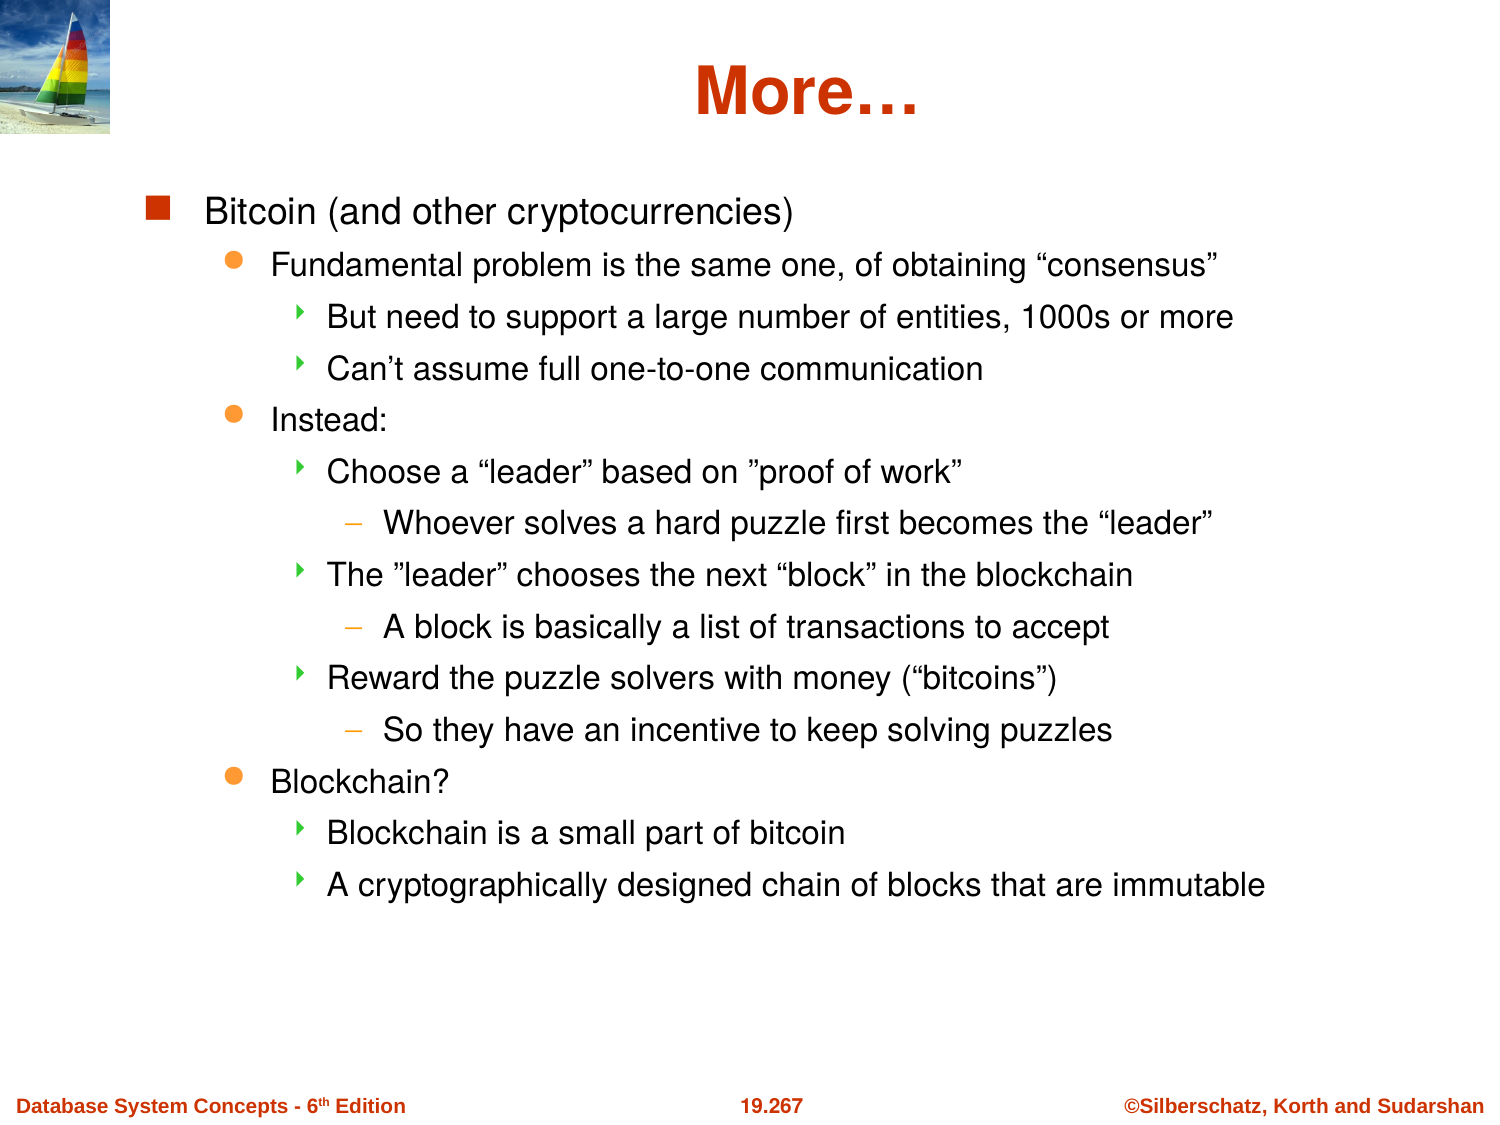

Bitcoin (and other cryptocurrencies)
Fundamental problem is the same one, of obtaining “consensus”
But need to support a large number of entities, 1000s or more
Can’t assume full one-to-one communication
Instead:
Choose a “leader” based on ”proof of work”
Whoever solves a hard puzzle first becomes the “leader”
The ”leader” chooses the next “block” in the blockchain
A block is basically a list of transactions to accept
Reward the puzzle solvers with money (“bitcoins”)
So they have an incentive to keep solving puzzles
Blockchain?
Blockchain is a small part of bitcoin
A cryptographically designed chain of blocks that are immutable
# More…